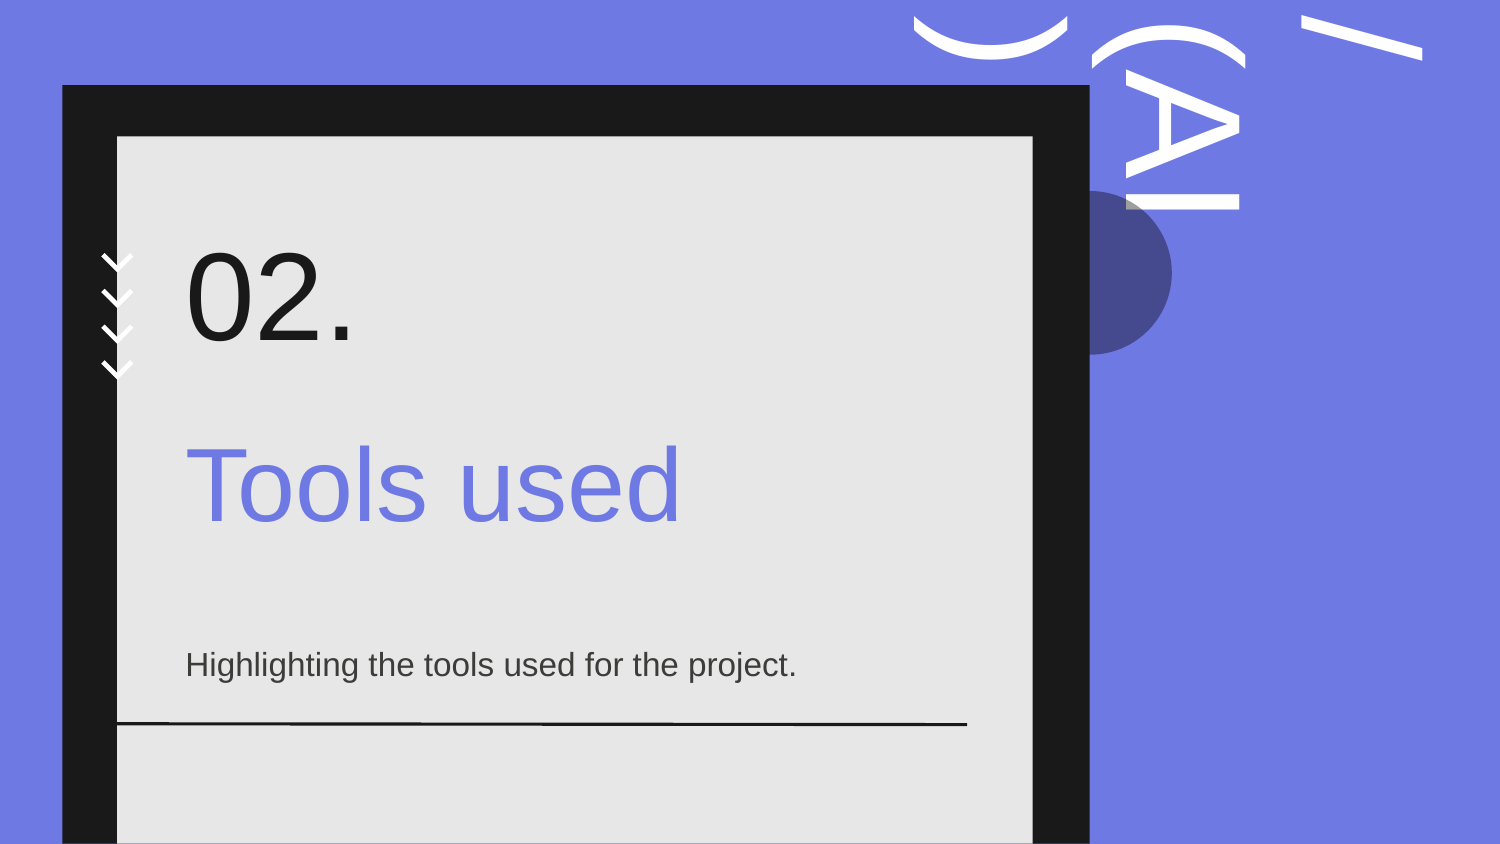

02.

# Tools used
Highlighting the tools used for the project.